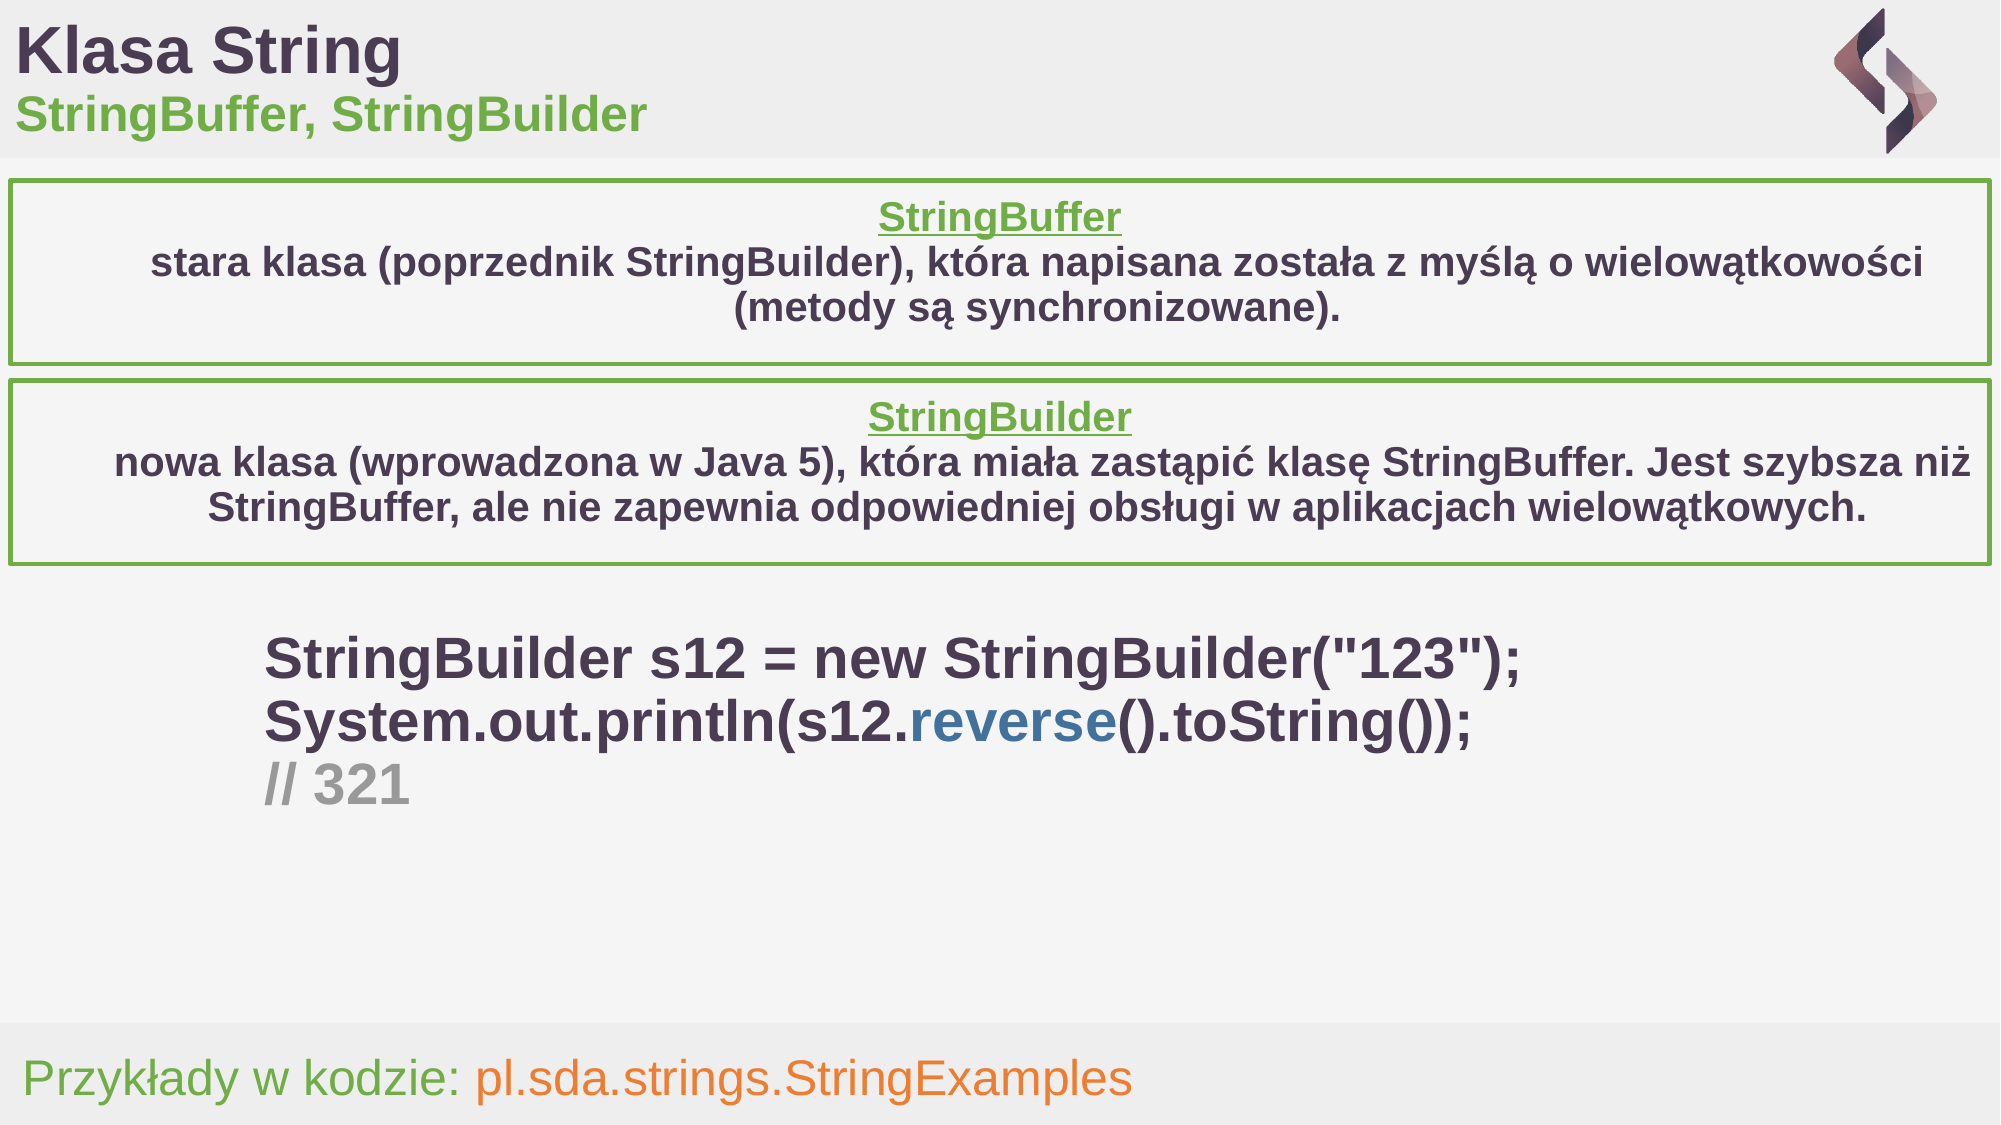

# Klasa String
StringBuffer, StringBuilder
StringBuffer
stara klasa (poprzednik StringBuilder), która napisana została z myślą o wielowątkowości (metody są synchronizowane).

StringBuilder
 nowa klasa (wprowadzona w Java 5), która miała zastąpić klasę StringBuffer. Jest szybsza niż StringBuffer, ale nie zapewnia odpowiedniej obsługi w aplikacjach wielowątkowych.

StringBuilder s12 = new StringBuilder("123");
System.out.println(s12.reverse().toString());
// 321

Przykłady w kodzie: pl.sda.strings.StringExamples